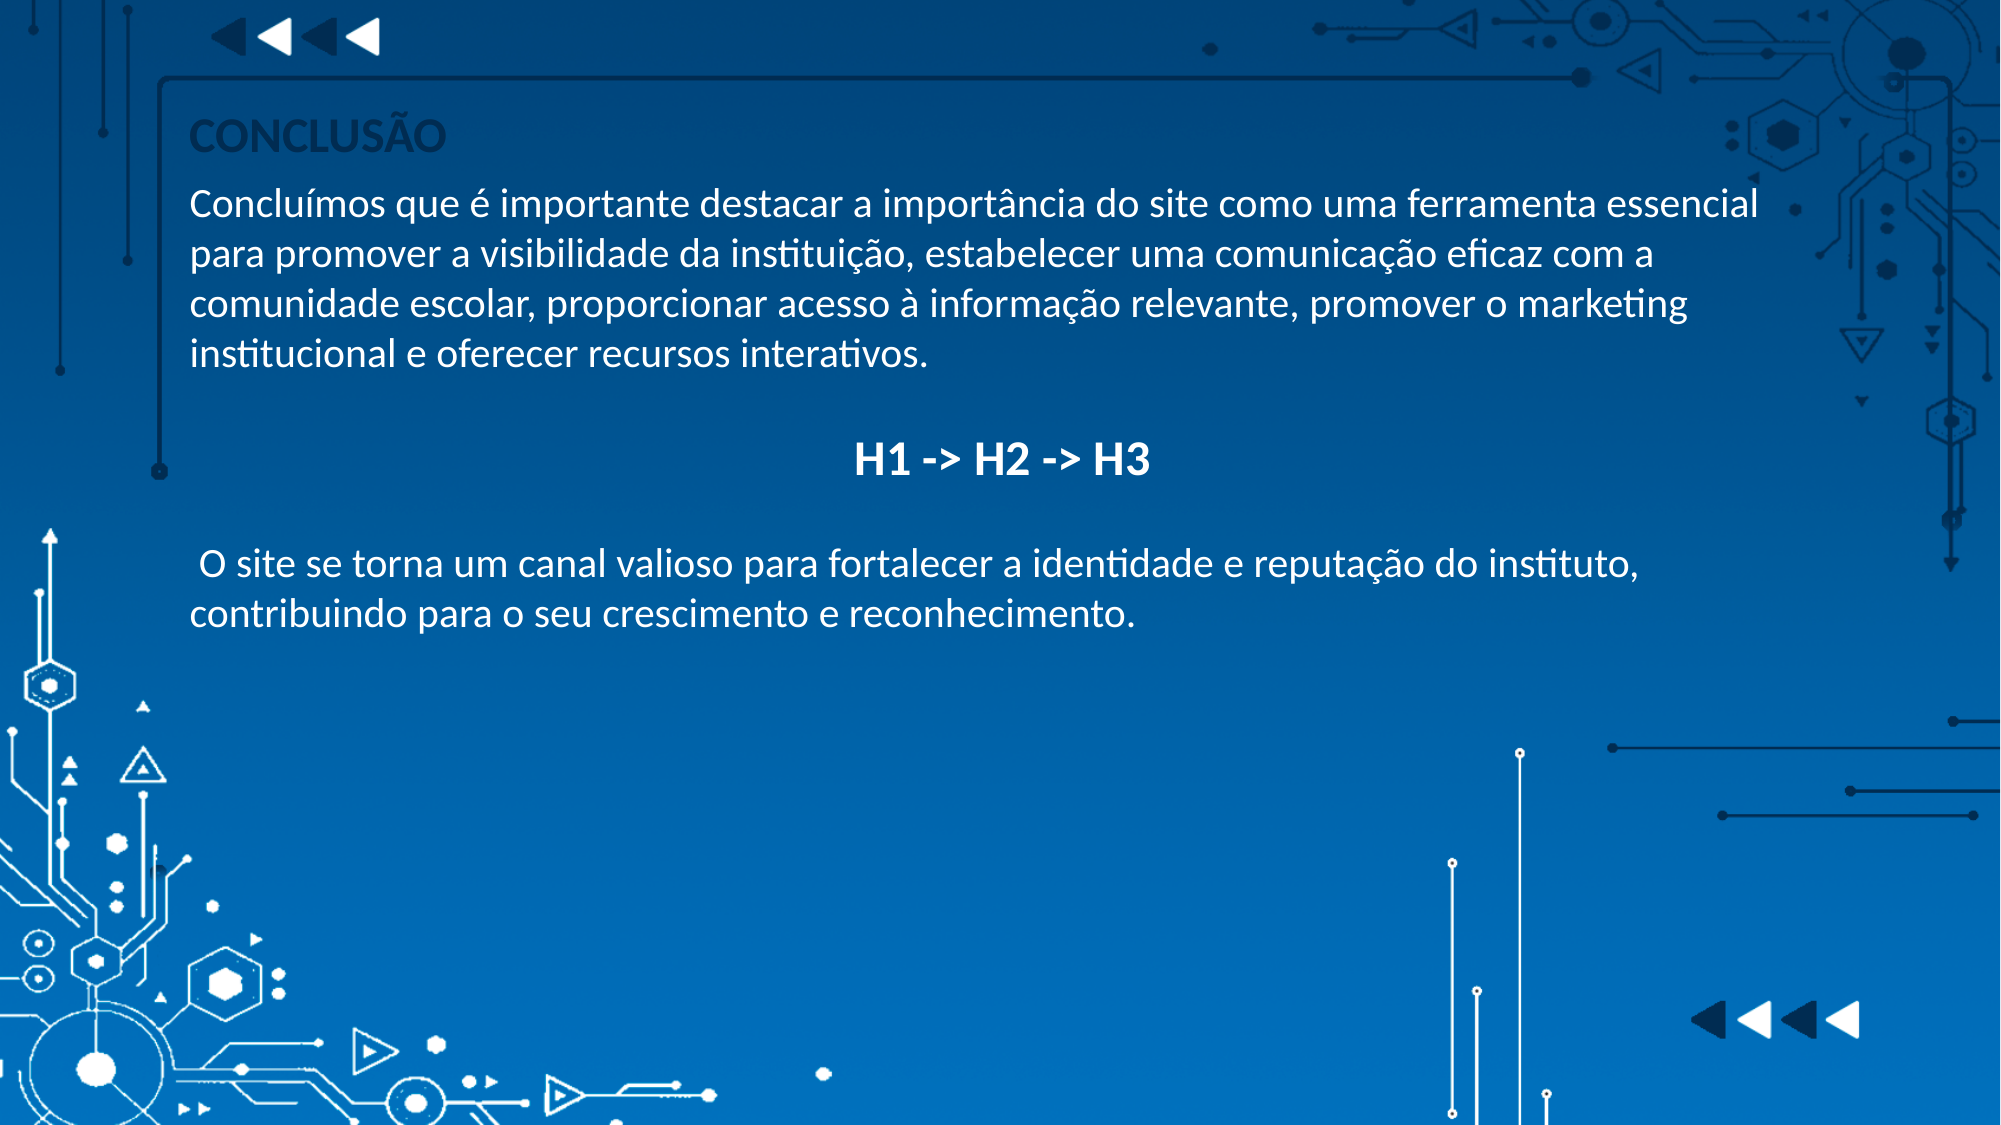

CONCLUSÃO
Concluímos que é importante destacar a importância do site como uma ferramenta essencial para promover a visibilidade da instituição, estabelecer uma comunicação eficaz com a comunidade escolar, proporcionar acesso à informação relevante, promover o marketing institucional e oferecer recursos interativos.

H1 -> H2 -> H3

 O site se torna um canal valioso para fortalecer a identidade e reputação do instituto, contribuindo para o seu crescimento e reconhecimento.